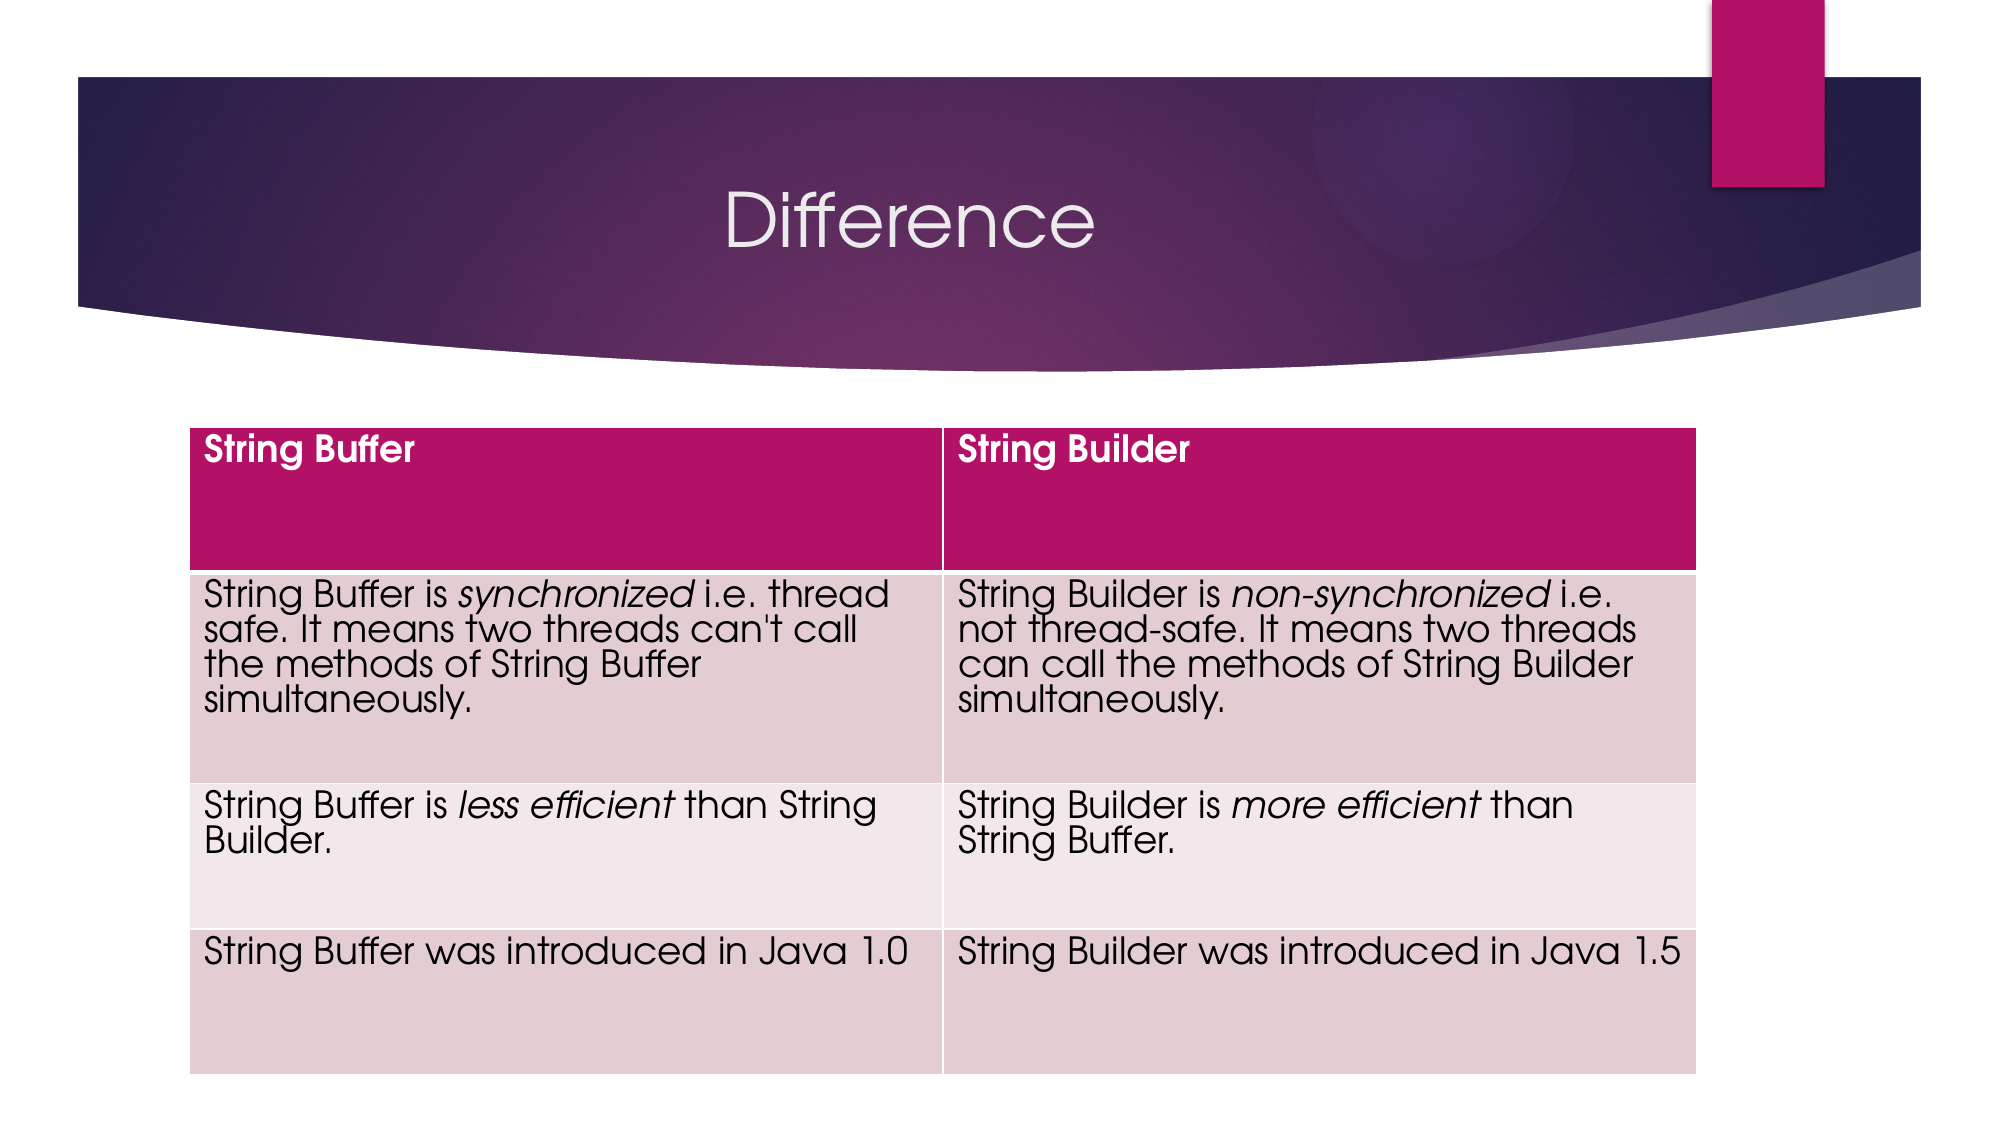

# Difference
| String Buffer | String Builder |
| --- | --- |
| String Buffer is synchronized i.e. thread safe. It means two threads can't call the methods of String Buffer simultaneously. | String Builder is non-synchronized i.e. not thread-safe. It means two threads can call the methods of String Builder simultaneously. |
| String Buffer is less efficient than String Builder. | String Builder is more efficient than String Buffer. |
| String Buffer was introduced in Java 1.0 | String Builder was introduced in Java 1.5 |